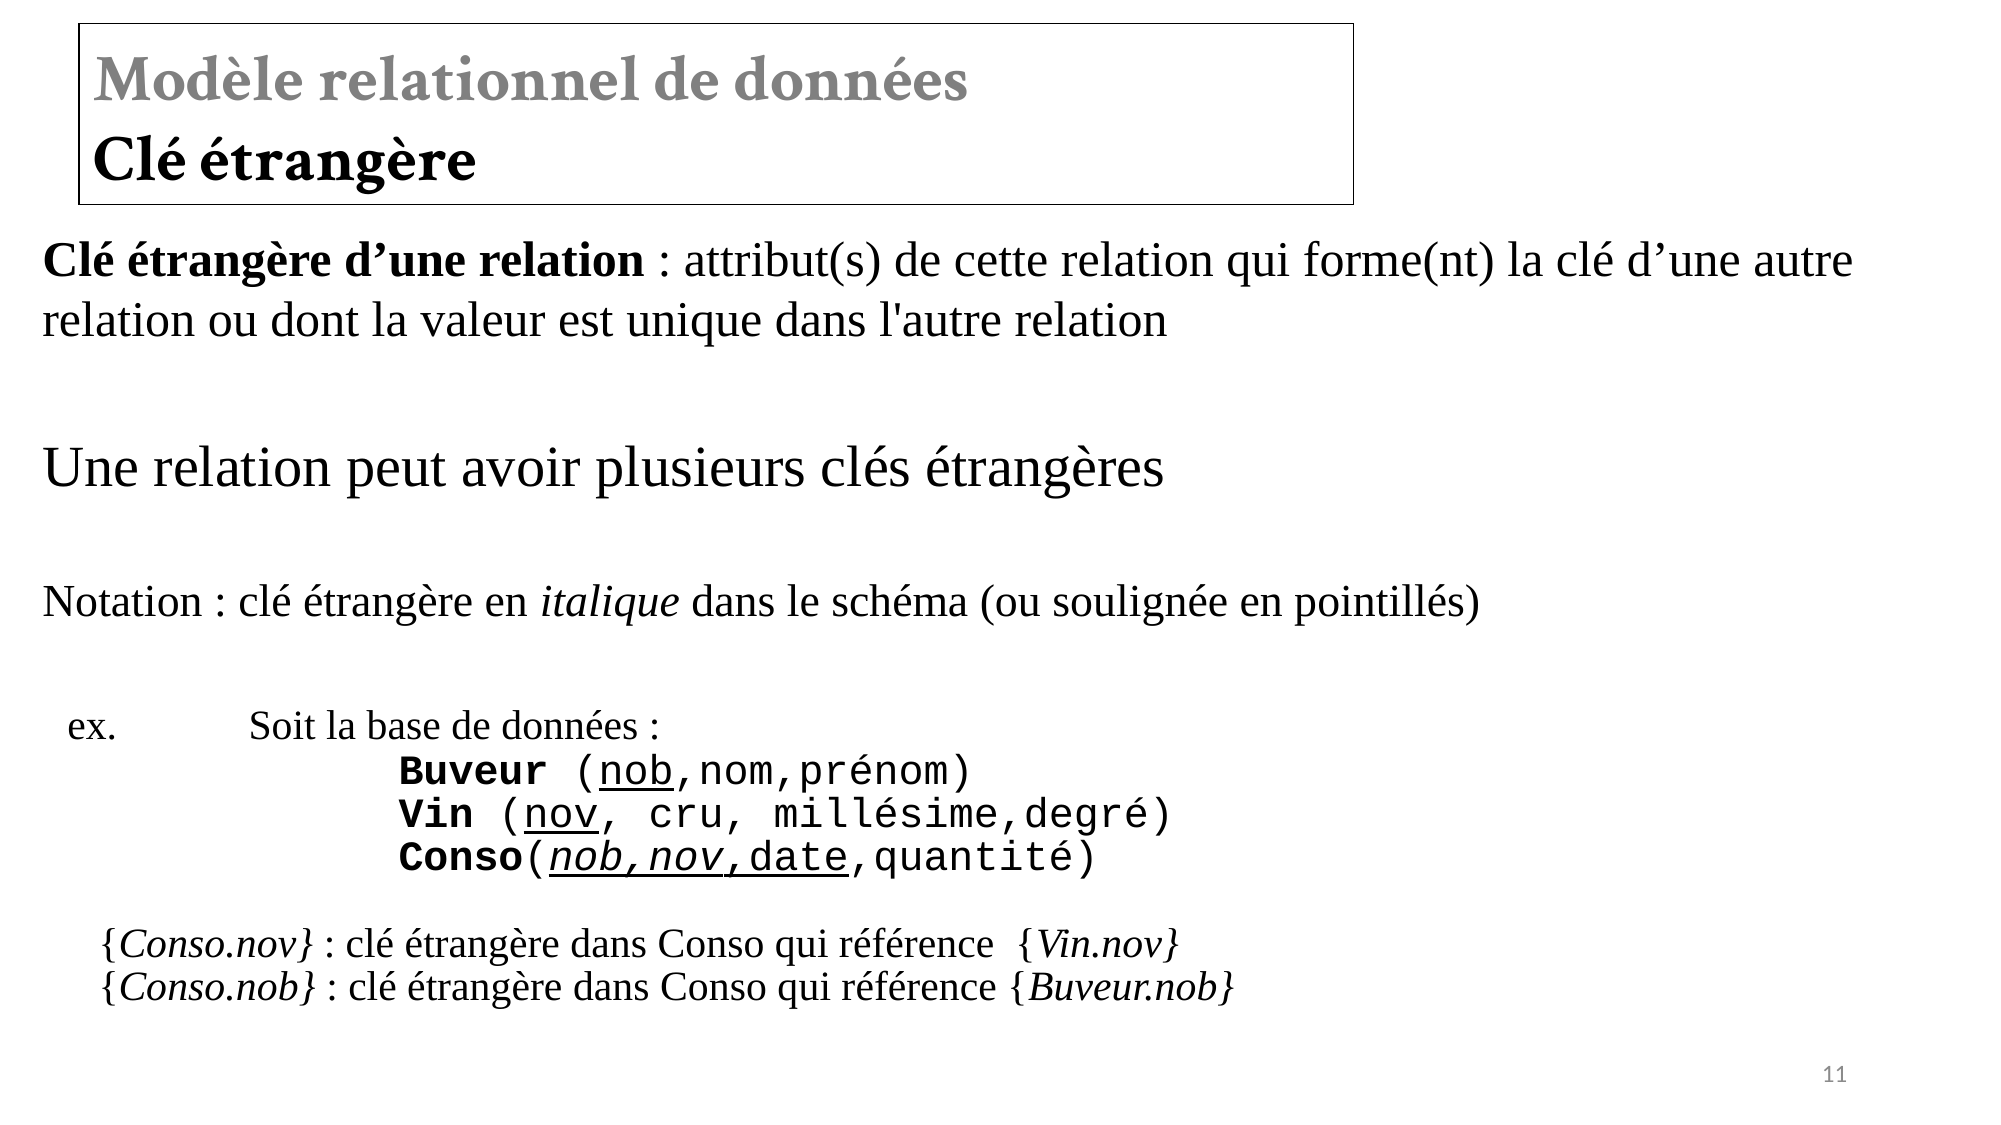

Modèle relationnel de données
Clé étrangère
Clé étrangère d’une relation : attribut(s) de cette relation qui forme(nt) la clé d’une autre relation ou dont la valeur est unique dans l'autre relation

Une relation peut avoir plusieurs clés étrangères

Notation : clé étrangère en italique dans le schéma (ou soulignée en pointillés)

  ex. 	Soit la base de données :
			Buveur (nob,nom,prénom)
			Vin (nov, cru, millésime,degré)
			Conso(nob,nov,date,quantité)

	{Conso.nov} : clé étrangère dans Conso qui référence  {Vin.nov}
	{Conso.nob} : clé étrangère dans Conso qui référence {Buveur.nob}
11